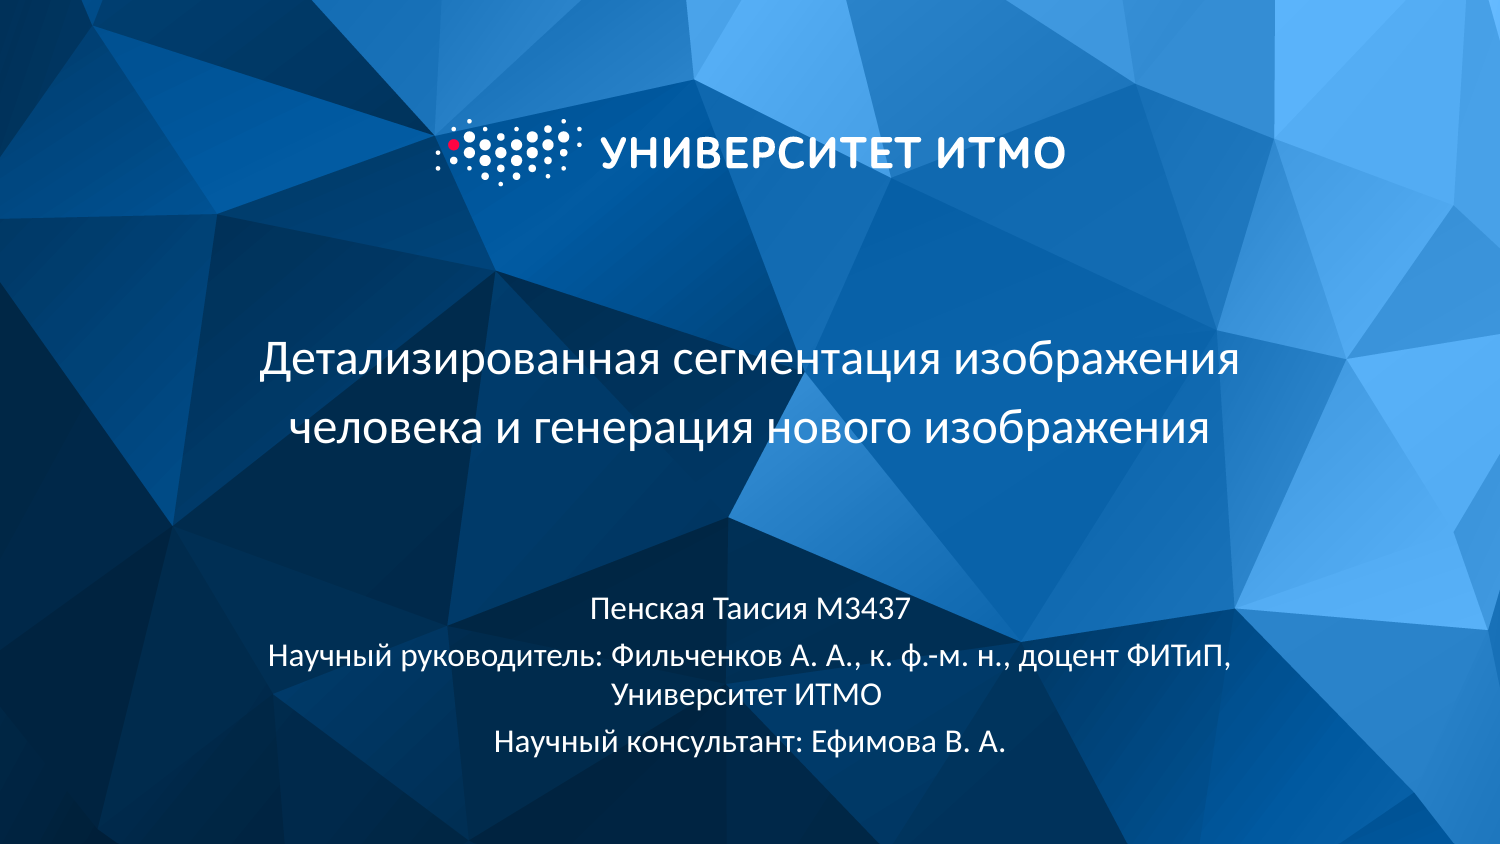

Детализированная сегментация изображения человека и генерация нового изображения
Пенская Таисия М3437
Научный руководитель: Фильченков А. А., к. ф.-м. н., доцент ФИТиП, Университет ИТМО
Научный консультант: Ефимова В. А.